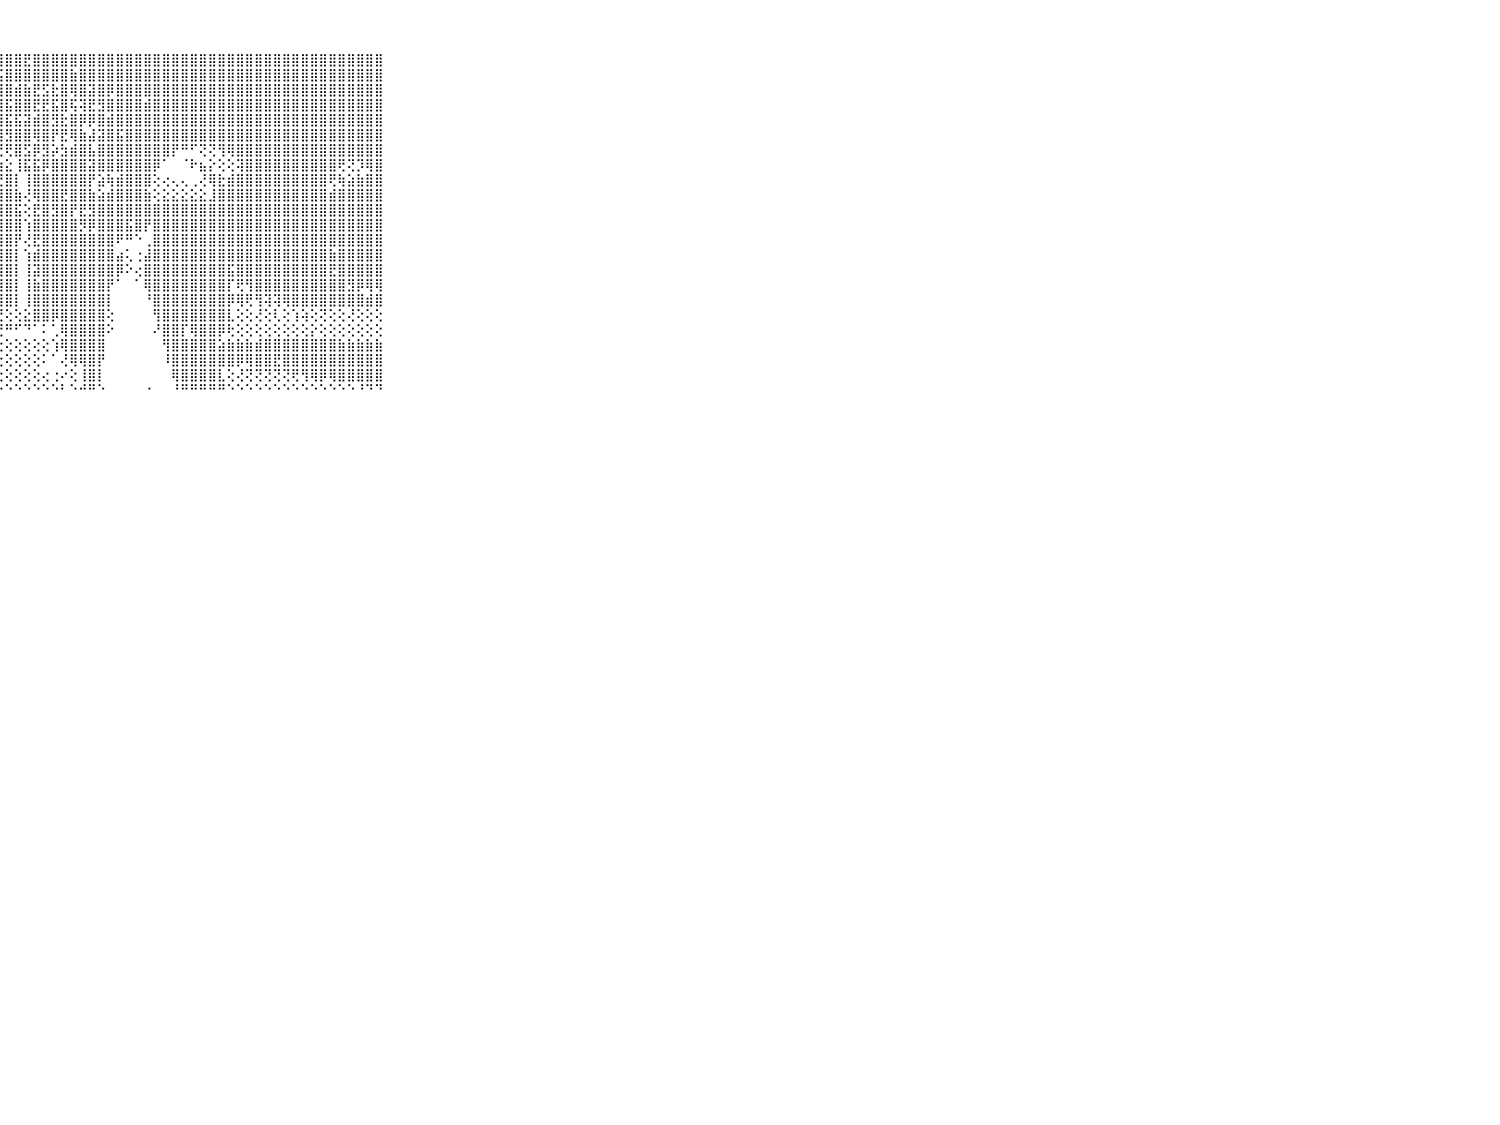

⠀⠀⠀⠀⠀⠀⠀⠀⠀⠀⠀⢳⡵⢼⢯⣿⣗⢧⣽⣽⣿⣿⢿⣾⣯⣼⢽⣿⣿⣿⣟⣿⣿⣿⣿⣿⣿⣿⣿⣿⣿⣿⣿⣿⣿⣿⣿⣿⣿⣿⣿⣿⣿⣿⣿⣿⣿⣿⣿⣿⣿⣿⣿⣿⣿⣿⣿⣿⣿⠀⠀⠀⠀⠀⠀⠀⠀⠀⠀⠀⠀
⠀⠀⠀⠀⠀⠀⠀⠀⠀⠀⠀⢕⢷⢷⣾⣼⣇⣵⣯⣽⣻⣞⡿⢻⡻⢿⣷⢯⣿⣿⣿⣿⣿⣿⣿⣷⣿⣿⣿⣿⣿⣿⣿⣿⣿⣿⣿⣿⣿⣿⣿⣿⣿⣿⣿⣿⣿⣿⣿⣿⣿⣿⣿⣿⣿⣿⣿⣿⣿⠀⠀⠀⠀⠀⠀⠀⠀⠀⠀⠀⠀
⠀⠀⠀⠀⠀⠀⠀⠀⠀⠀⠀⣕⣼⣿⣿⣞⣿⣻⣿⢿⣿⣿⣿⣿⣷⣵⣿⣿⣿⣾⣷⣟⣫⣗⣿⢿⣿⣽⣿⡿⣿⣿⣿⣿⣿⣿⣿⣿⣿⣿⣿⣿⣿⣿⣿⣿⣿⣿⣿⣿⣿⣿⣿⣿⣿⣿⣿⣿⣿⠀⠀⠀⠀⠀⠀⠀⠀⠀⠀⠀⠀
⠀⠀⠀⠀⠀⠀⠀⠀⠀⠀⠀⣷⢿⢿⣿⣟⣯⢿⣿⣷⣿⣿⣿⣿⣿⣿⣿⣿⣯⣿⣿⣟⣟⣯⣿⢯⢽⣟⣻⣿⣿⣿⣿⣾⣿⣿⣿⣿⣿⣿⣿⣿⣿⣿⣿⣿⣿⣿⣿⣿⣿⣿⣿⣿⣿⣿⣿⣿⣿⠀⠀⠀⠀⠀⠀⠀⠀⠀⠀⠀⠀
⠀⠀⠀⠀⠀⠀⠀⠀⠀⠀⠀⣿⢿⣻⣯⢟⢽⢻⢟⢹⢿⣿⣿⣿⣿⣿⣿⣿⣯⣯⣽⣾⣿⣻⣗⣿⡿⡿⣿⣾⣿⣿⣿⣿⣿⣿⣿⣿⣿⣿⣿⣿⣿⣿⣿⣿⣿⣿⣿⣿⣿⣿⣿⣿⣿⣿⣿⣿⣿⠀⠀⠀⠀⠀⠀⠀⠀⠀⠀⠀⠀
⠀⠀⠀⠀⠀⠀⠀⠀⠀⠀⠀⢝⢗⡵⢜⣸⣧⡷⢞⢏⢝⢜⢕⢝⢝⢟⢿⣿⣻⣿⣿⢿⣿⡟⣟⢿⣷⣼⣽⣿⣯⣿⣿⣿⣿⣿⣿⣿⣿⣿⣿⣿⣿⣿⣿⣿⣿⣿⣿⣿⣿⣿⣿⣿⣿⣿⣿⣿⣿⠀⠀⠀⠀⠀⠀⠀⠀⠀⠀⠀⠀
⠀⠀⠀⠀⠀⠀⠀⠀⠀⠀⠀⢱⢇⣪⣾⢿⢧⢵⢥⢥⢤⢥⢝⢝⢳⢵⣕⢜⢟⣿⣫⡿⣻⡵⣳⣾⣿⣧⣿⣿⣿⣿⣿⣿⣿⣿⡟⠛⠋⢝⢝⢻⢿⣿⣿⣿⣿⣿⣿⣿⣿⣿⣿⣿⣿⣿⣿⣿⣿⠀⠀⠀⠀⠀⠀⠀⠀⠀⠀⠀⠀
⠀⠀⠀⠀⠀⠀⠀⠀⠀⠀⠀⢇⣱⡿⢕⢕⢕⢕⢕⢕⢕⢕⢕⢕⢕⢕⢝⣷⣕⢸⣯⣯⡿⣿⣿⣿⣿⣽⣿⣿⣿⣿⣿⣿⡿⠁⠀⠈⠗⣦⡕⢕⢕⢽⣿⣿⣿⣿⣿⣿⣿⣿⣿⣿⢟⢝⡹⢿⣿⠀⠀⠀⠀⠀⠀⠀⠀⠀⠀⠀⠀
⠀⠀⠀⠀⠀⠀⠀⠀⠀⠀⠀⢸⣿⣿⣷⣷⣷⣷⣷⣵⣵⣵⣕⣕⣱⡕⡕⢜⣿⡇⢸⣿⣿⣿⣿⣿⣿⡟⣵⢷⣾⣿⣿⣿⢕⢔⢄⢄⢀⢜⢿⣗⣾⣿⣿⣿⣿⣿⣿⣿⣿⣿⣿⢟⢷⣵⣷⣿⣿⠀⠀⠀⠀⠀⠀⠀⠀⠀⠀⠀⠀
⠀⠀⠀⠀⠀⠀⠀⠀⠀⠀⠀⢸⣿⣿⣿⣿⣿⣿⣿⣿⣿⣿⣿⣿⣿⣿⣿⣿⣿⣷⢜⢿⣿⣿⣟⣿⣿⣷⣵⣾⣿⣿⣿⣷⢕⣕⣕⣕⣕⣕⣸⣿⣿⣿⣿⣿⣿⣿⣿⣿⣿⣿⣿⣾⣿⣿⣿⣿⣿⠀⠀⠀⠀⠀⠀⠀⠀⠀⠀⠀⠀
⠀⠀⠀⠀⠀⠀⠀⠀⠀⠀⠀⣸⣿⣿⣿⣿⣿⣿⣿⣿⣿⣿⣿⣿⣿⣿⣿⣿⣿⣯⢕⣟⣿⣻⣿⡟⣟⣻⣿⣿⣿⣿⣿⣿⣿⣿⣿⣿⣿⣿⣿⣿⣿⣿⣿⣿⣿⣿⣿⣿⣿⣿⣿⣿⣿⣿⣿⣿⣿⠀⠀⠀⠀⠀⠀⠀⠀⠀⠀⠀⠀
⠀⠀⠀⠀⠀⠀⠀⠀⠀⠀⠀⣾⣿⣿⣿⣿⣿⣿⣿⣿⣿⣿⣿⣿⣿⣿⣿⣿⣿⣿⢱⣿⣿⣿⣿⣿⡻⡿⣿⣿⣿⣯⣿⡟⣿⣿⣿⣿⣿⣿⣿⣿⣿⣿⣿⣿⣿⣿⣿⣿⣿⣿⣿⣿⣿⣿⣿⣿⣿⠀⠀⠀⠀⠀⠀⠀⠀⠀⠀⠀⠀
⠀⠀⠀⠀⠀⠀⠀⠀⠀⠀⠀⢿⣿⣿⣿⣿⣿⣿⣿⣿⣿⣿⣿⣿⣿⣿⣿⣿⣿⡟⢜⣟⣿⣿⣿⣿⣿⣿⣿⣿⠟⠛⠑⢀⣿⣿⣿⣿⣿⣿⣿⣿⣿⣿⣿⣿⣿⣿⣿⣿⣿⣿⣿⣿⣿⣿⣿⣿⣿⠀⠀⠀⠀⠀⠀⠀⠀⠀⠀⠀⠀
⠀⠀⠀⠀⠀⠀⠀⠀⠀⠀⠀⢯⣿⣿⣿⣿⣿⣿⣿⣿⣿⣿⣿⣿⣿⣿⣿⣿⣿⡇⢱⣾⣿⣿⣿⣿⣿⣿⣿⣿⣴⢅⢐⣼⣿⣿⣿⣿⣿⣿⣿⣿⣿⣿⣿⣿⣿⣿⣿⣿⣿⣿⣿⣷⣿⣿⣿⣿⣿⠀⠀⠀⠀⠀⠀⠀⠀⠀⠀⠀⠀
⠀⠀⠀⠀⠀⠀⠀⠀⠀⠀⠀⢜⣿⣿⣿⣿⣿⣿⣿⣿⣿⣿⣿⣿⣿⣿⣿⣿⣿⡇⢸⣽⣿⣿⣿⣿⣿⣿⣿⣿⡿⠕⢔⣿⣿⣿⣿⣿⣿⣿⣿⣿⣯⣿⣿⣿⣿⣿⣿⣿⣿⣿⣿⣟⣿⣿⣿⣿⣿⠀⠀⠀⠀⠀⠀⠀⠀⠀⠀⠀⠀
⠀⠀⠀⠀⠀⠀⠀⠀⠀⠀⠀⢳⣿⣿⣿⣿⣿⣿⣿⣿⣿⣿⣿⣿⣿⣿⣿⣿⣿⡇⢸⣷⣿⣿⣿⣿⣿⣿⣿⡟⠁⠀⠁⢿⣿⣿⣿⣿⣿⣿⣿⣿⡏⢟⢻⣿⣿⣿⣿⣿⣿⣿⣿⣿⣿⣻⡿⢿⢿⠀⠀⠀⠀⠀⠀⠀⠀⠀⠀⠀⠀
⠀⠀⠀⠀⠀⠀⠀⠀⠀⠀⠀⣯⣿⣿⣿⣿⣿⣿⣿⣿⣿⣿⣿⣿⣿⣿⣿⣿⣿⡇⢸⣿⣿⣿⣿⣿⣿⣿⣿⡇⠀⠀⠀⠘⣿⣿⣿⣿⣿⣿⣿⣿⡿⢿⢟⢻⢽⢽⢿⣿⣿⣿⣿⣿⣿⣿⣿⣾⣿⠀⠀⠀⠀⠀⠀⠀⠀⠀⠀⠀⠀
⠀⠀⠀⠀⠀⠀⠀⠀⠀⠀⠀⣿⣿⣟⣟⣟⣟⣏⣝⣝⣝⣹⣝⣿⡿⢟⢟⢝⢕⢕⣕⣿⣿⡿⣿⣿⣿⣿⣿⢕⠀⠀⠀⠀⢻⣿⣿⣿⣿⣿⣿⣿⣇⢕⢕⢜⢕⢇⢕⢱⢵⢕⢝⢕⢕⢜⢕⢕⢕⠀⠀⠀⠀⠀⠀⠀⠀⠀⠀⠀⠀
⠀⠀⠀⠀⠀⠀⠀⠀⠀⠀⠀⣿⣿⣿⣧⣵⣷⣷⣾⣿⣿⣷⣷⢾⠷⠿⠟⢛⠛⠋⠙⠁⠅⢁⢿⣿⣿⣿⣿⠕⠀⠀⠀⠀⠜⣿⣿⡏⢿⣿⣿⡿⢗⢕⢕⢕⢕⢕⢕⢕⢕⡕⢕⢕⢕⢕⢕⢕⢕⠀⠀⠀⠀⠀⠀⠀⠀⠀⠀⠀⠀
⠀⠀⠀⠀⠀⠀⠀⠀⠀⠀⠀⠿⠿⠟⠛⠛⠋⢙⢉⢍⢕⢔⢔⢔⢕⢕⢕⢕⢕⢕⢕⢕⢕⢱⢿⣿⣿⣿⣿⠀⠀⠀⠀⠀⠀⢻⣿⣿⣿⣿⣿⣵⣷⣷⣷⣾⣿⣿⣿⣿⣿⣿⣿⣿⣷⣷⣷⣷⣷⠀⠀⠀⠀⠀⠀⠀⠀⠀⠀⠀⠀
⠀⠀⠀⠀⠀⠀⠀⠀⠀⠀⠀⠀⠀⠐⢑⢕⢕⢕⢕⢕⢕⢕⢕⢕⢕⢕⢕⢕⢕⢕⢕⢕⠅⠁⢜⢿⢿⣿⡟⠀⠀⠀⠀⠀⠀⠸⣿⣿⣿⣿⣿⣿⣿⡿⢿⣿⣿⣟⣿⣿⣿⣿⣿⣿⣿⣿⣿⣿⣿⠀⠀⠀⠀⠀⠀⠀⠀⠀⠀⠀⠀
⠀⠀⠀⠀⠀⠀⠀⠀⠀⠀⠀⠀⠀⢑⢕⢕⢕⢕⢕⢕⢕⢕⢕⢕⢕⢕⢕⢕⢕⢕⢕⢕⢔⢐⠔⢕⢸⣿⡇⠀⠀⠀⠀⠀⠀⠀⢿⣿⣿⣿⣿⣇⢕⢜⢝⢝⢝⢝⢝⢟⢻⢿⡿⢿⣿⣿⣿⣿⣿⠀⠀⠀⠀⠀⠀⠀⠀⠀⠀⠀⠀
⠀⠀⠀⠀⠀⠀⠀⠀⠀⠀⠀⠀⠀⠐⠑⠑⠑⠑⠑⠑⠑⠑⠑⠑⠑⠑⠑⠑⠑⠑⠑⠑⠑⠑⠃⠑⠚⠛⠑⠀⠀⠀⠀⠐⠀⠀⠘⠛⠛⠛⠛⠛⠑⠑⠑⠑⠑⠑⠑⠑⠑⠑⠑⠑⠑⠑⠘⠙⠙⠀⠀⠀⠀⠀⠀⠀⠀⠀⠀⠀⠀